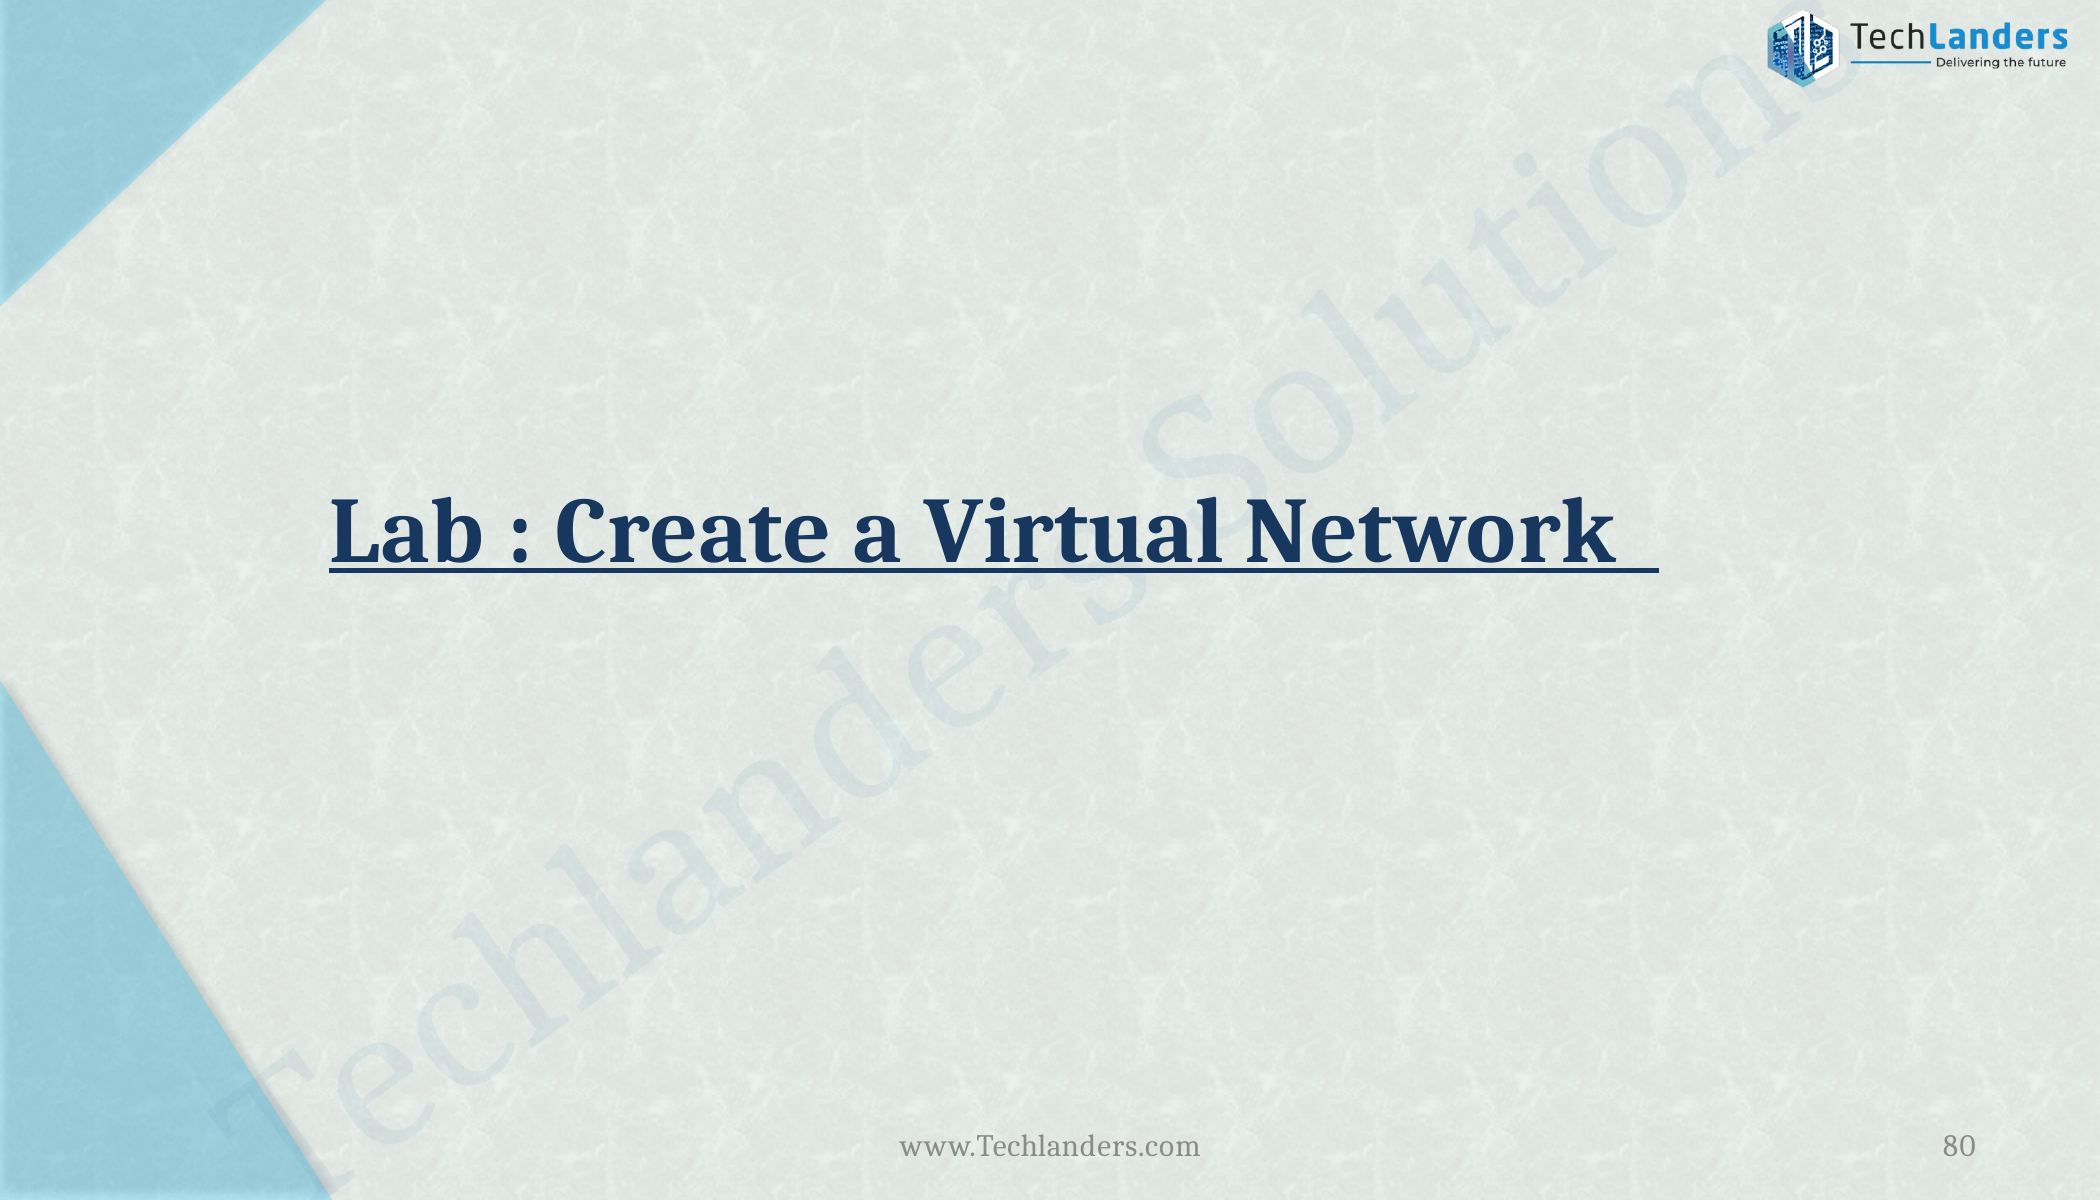

# Lab : Create a Virtual Network
www.Techlanders.com
80